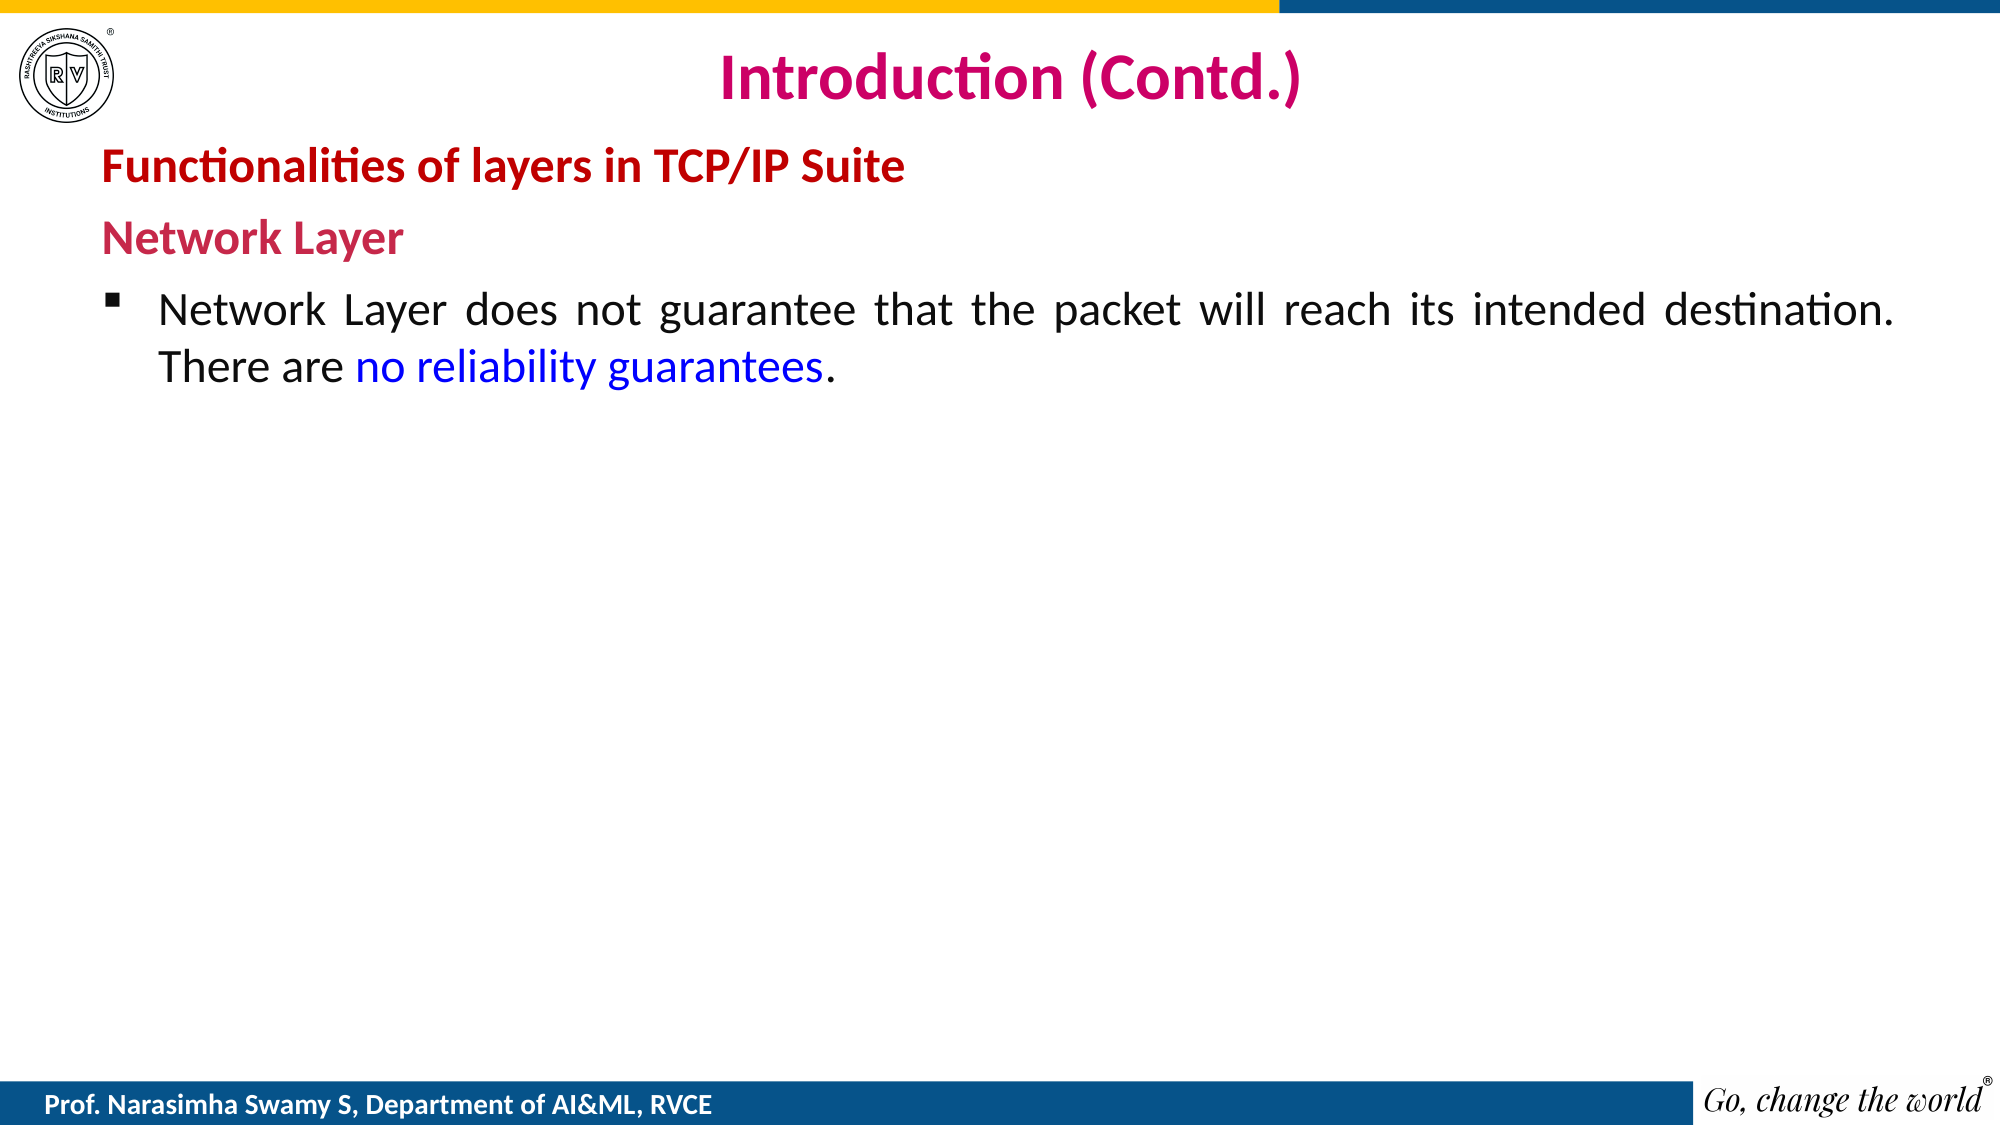

# Introduction (Contd.)
Functionalities of layers in TCP/IP Suite
Network Layer
Network Layer does not guarantee that the packet will reach its intended destination. There are no reliability guarantees.